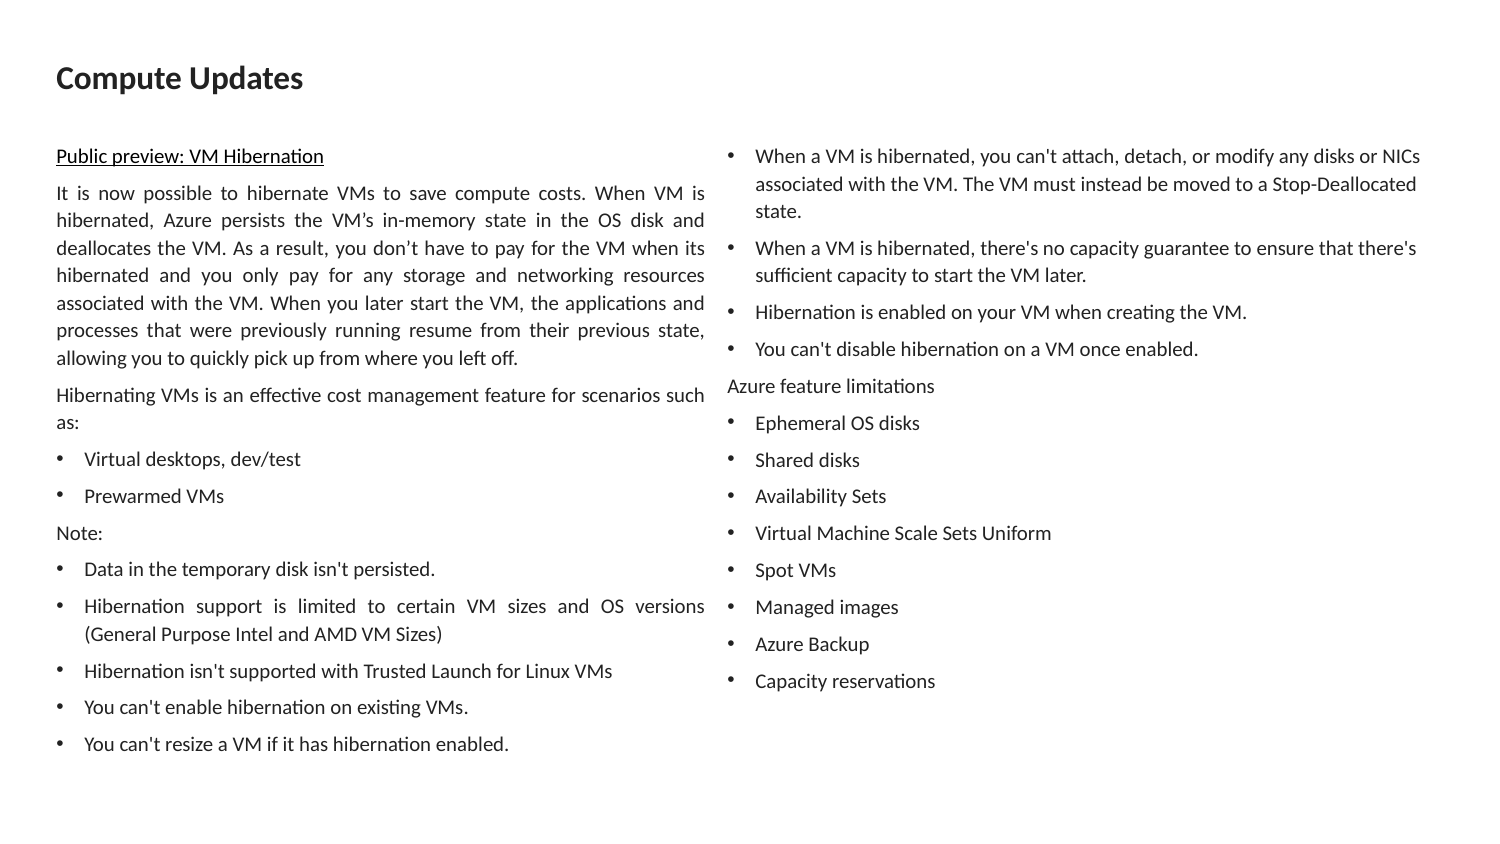

# Compute Updates
Public preview: VM Hibernation
It is now possible to hibernate VMs to save compute costs. When VM is hibernated, Azure persists the VM’s in-memory state in the OS disk and deallocates the VM. As a result, you don’t have to pay for the VM when its hibernated and you only pay for any storage and networking resources associated with the VM. When you later start the VM, the applications and processes that were previously running resume from their previous state, allowing you to quickly pick up from where you left off.
Hibernating VMs is an effective cost management feature for scenarios such as:
Virtual desktops, dev/test
Prewarmed VMs
Note:
Data in the temporary disk isn't persisted.
Hibernation support is limited to certain VM sizes and OS versions (General Purpose Intel and AMD VM Sizes)
Hibernation isn't supported with Trusted Launch for Linux VMs
You can't enable hibernation on existing VMs.
You can't resize a VM if it has hibernation enabled.

When a VM is hibernated, you can't attach, detach, or modify any disks or NICs associated with the VM. The VM must instead be moved to a Stop-Deallocated state.
When a VM is hibernated, there's no capacity guarantee to ensure that there's sufficient capacity to start the VM later.
Hibernation is enabled on your VM when creating the VM.
You can't disable hibernation on a VM once enabled.
Azure feature limitations
Ephemeral OS disks
Shared disks
Availability Sets
Virtual Machine Scale Sets Uniform
Spot VMs
Managed images
Azure Backup
Capacity reservations